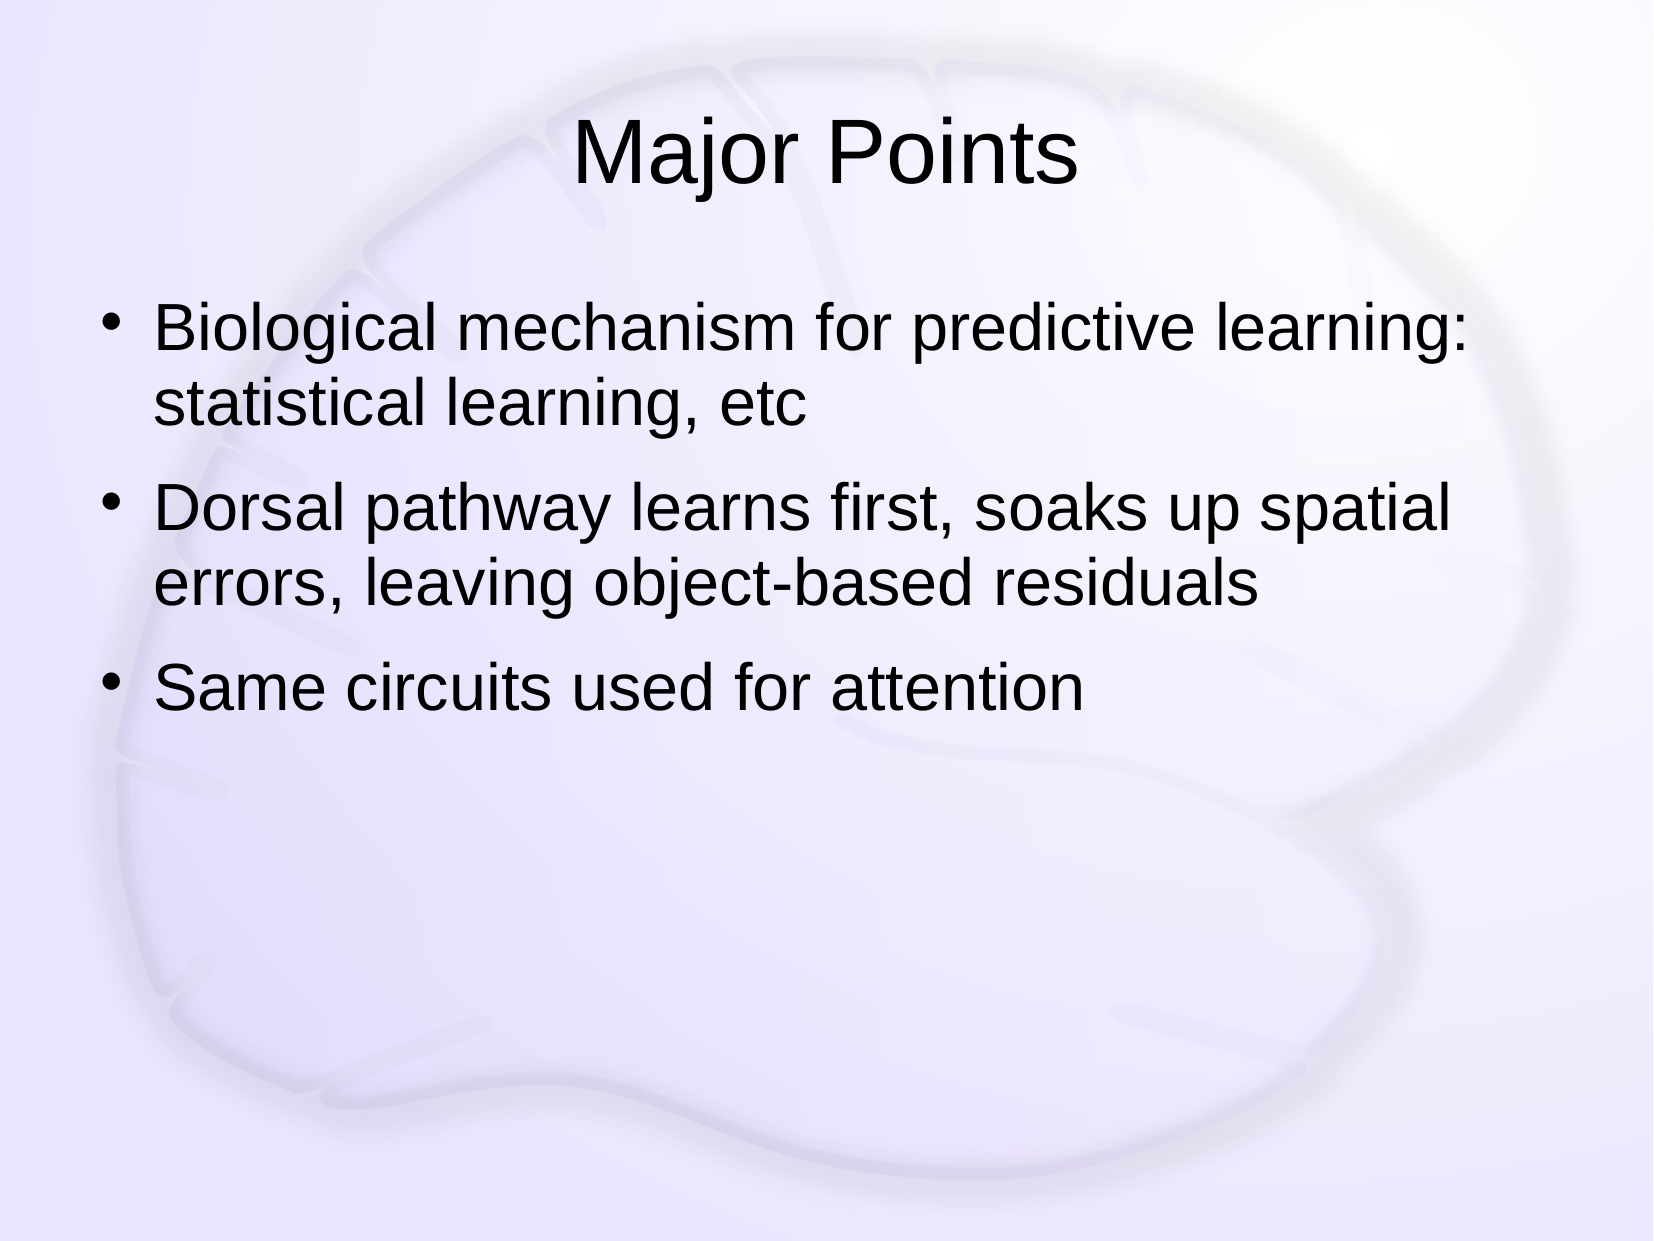

# Major Points
Biological mechanism for predictive learning: statistical learning, etc
Dorsal pathway learns first, soaks up spatial errors, leaving object-based residuals
Same circuits used for attention